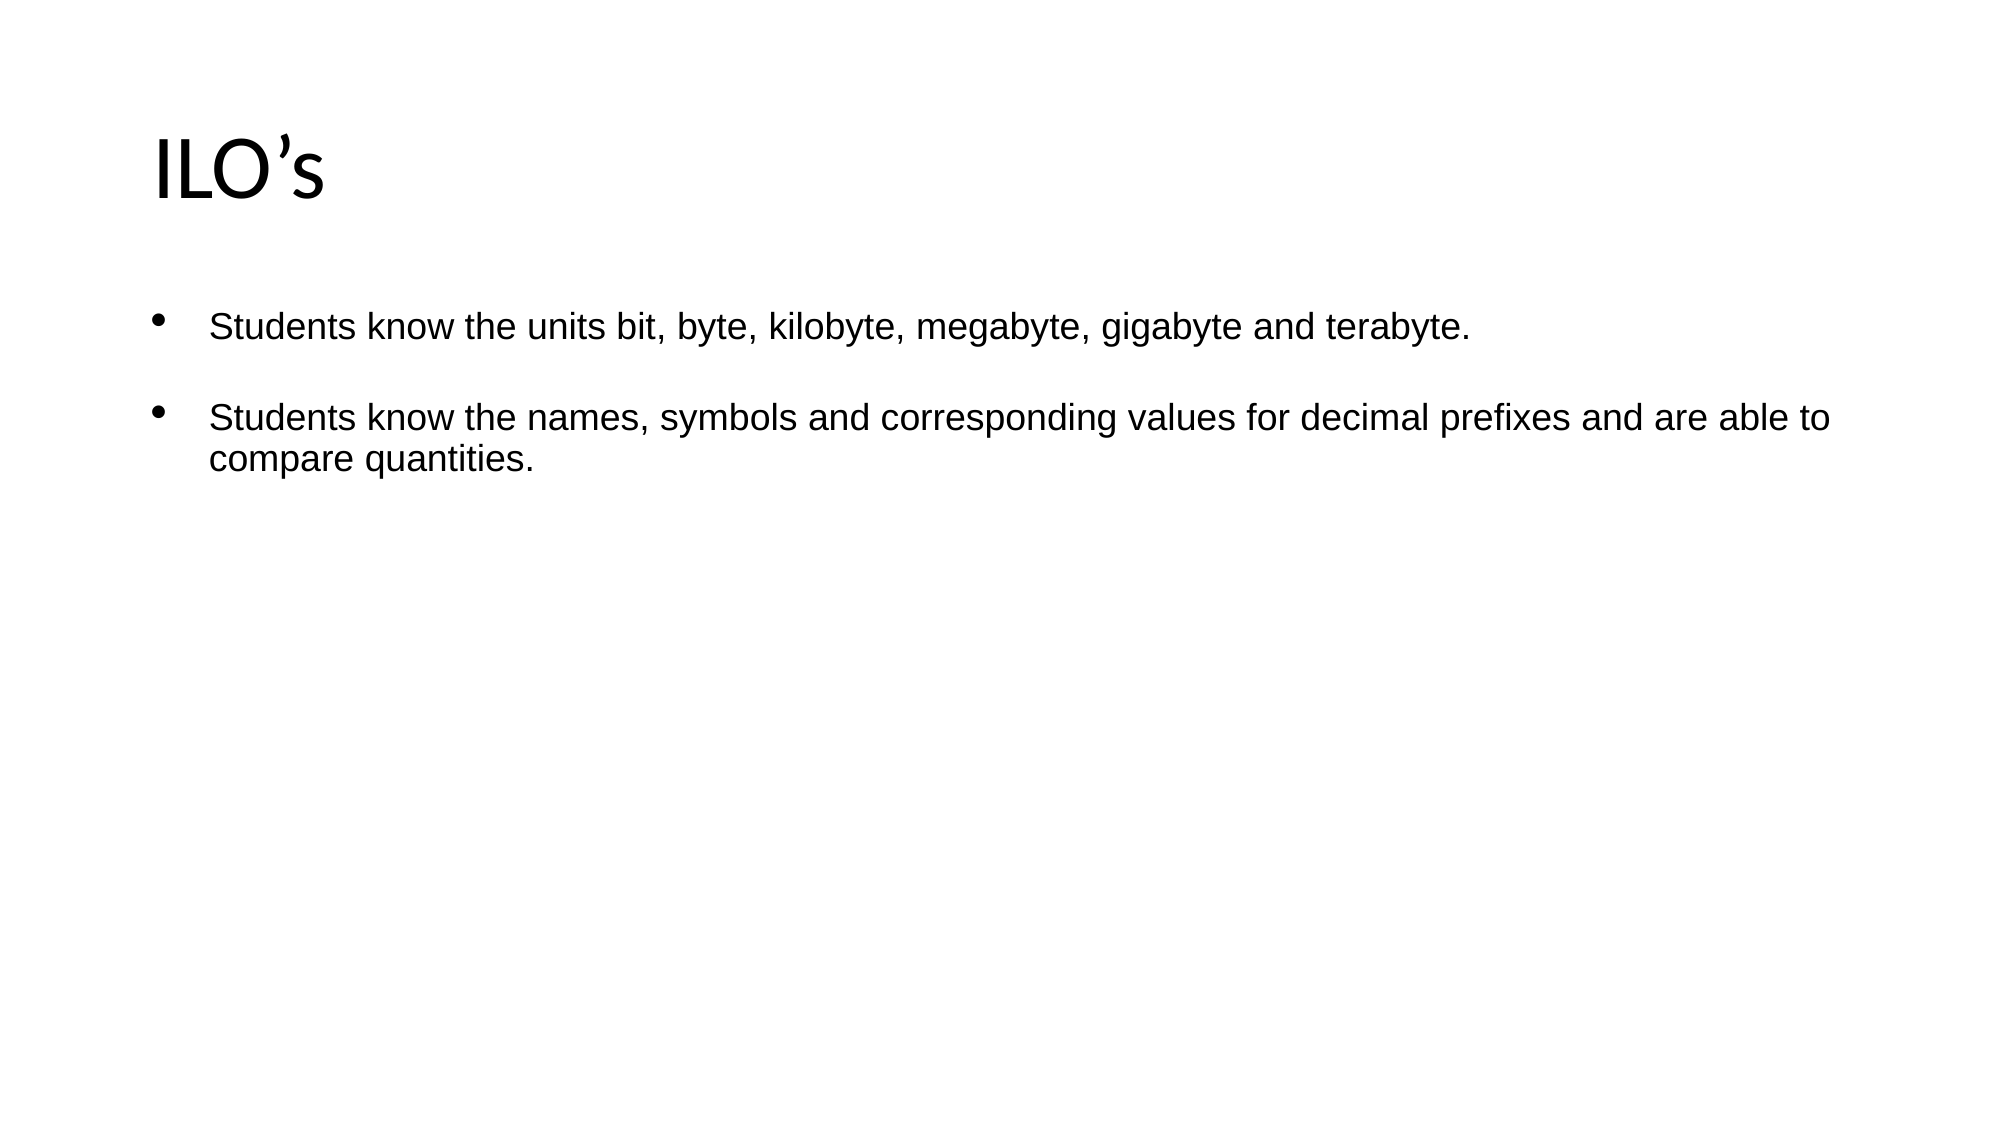

# ILO’s
Students know the units bit, byte, kilobyte, megabyte, gigabyte and terabyte.
Students know the names, symbols and corresponding values for decimal prefixes and are able to compare quantities.